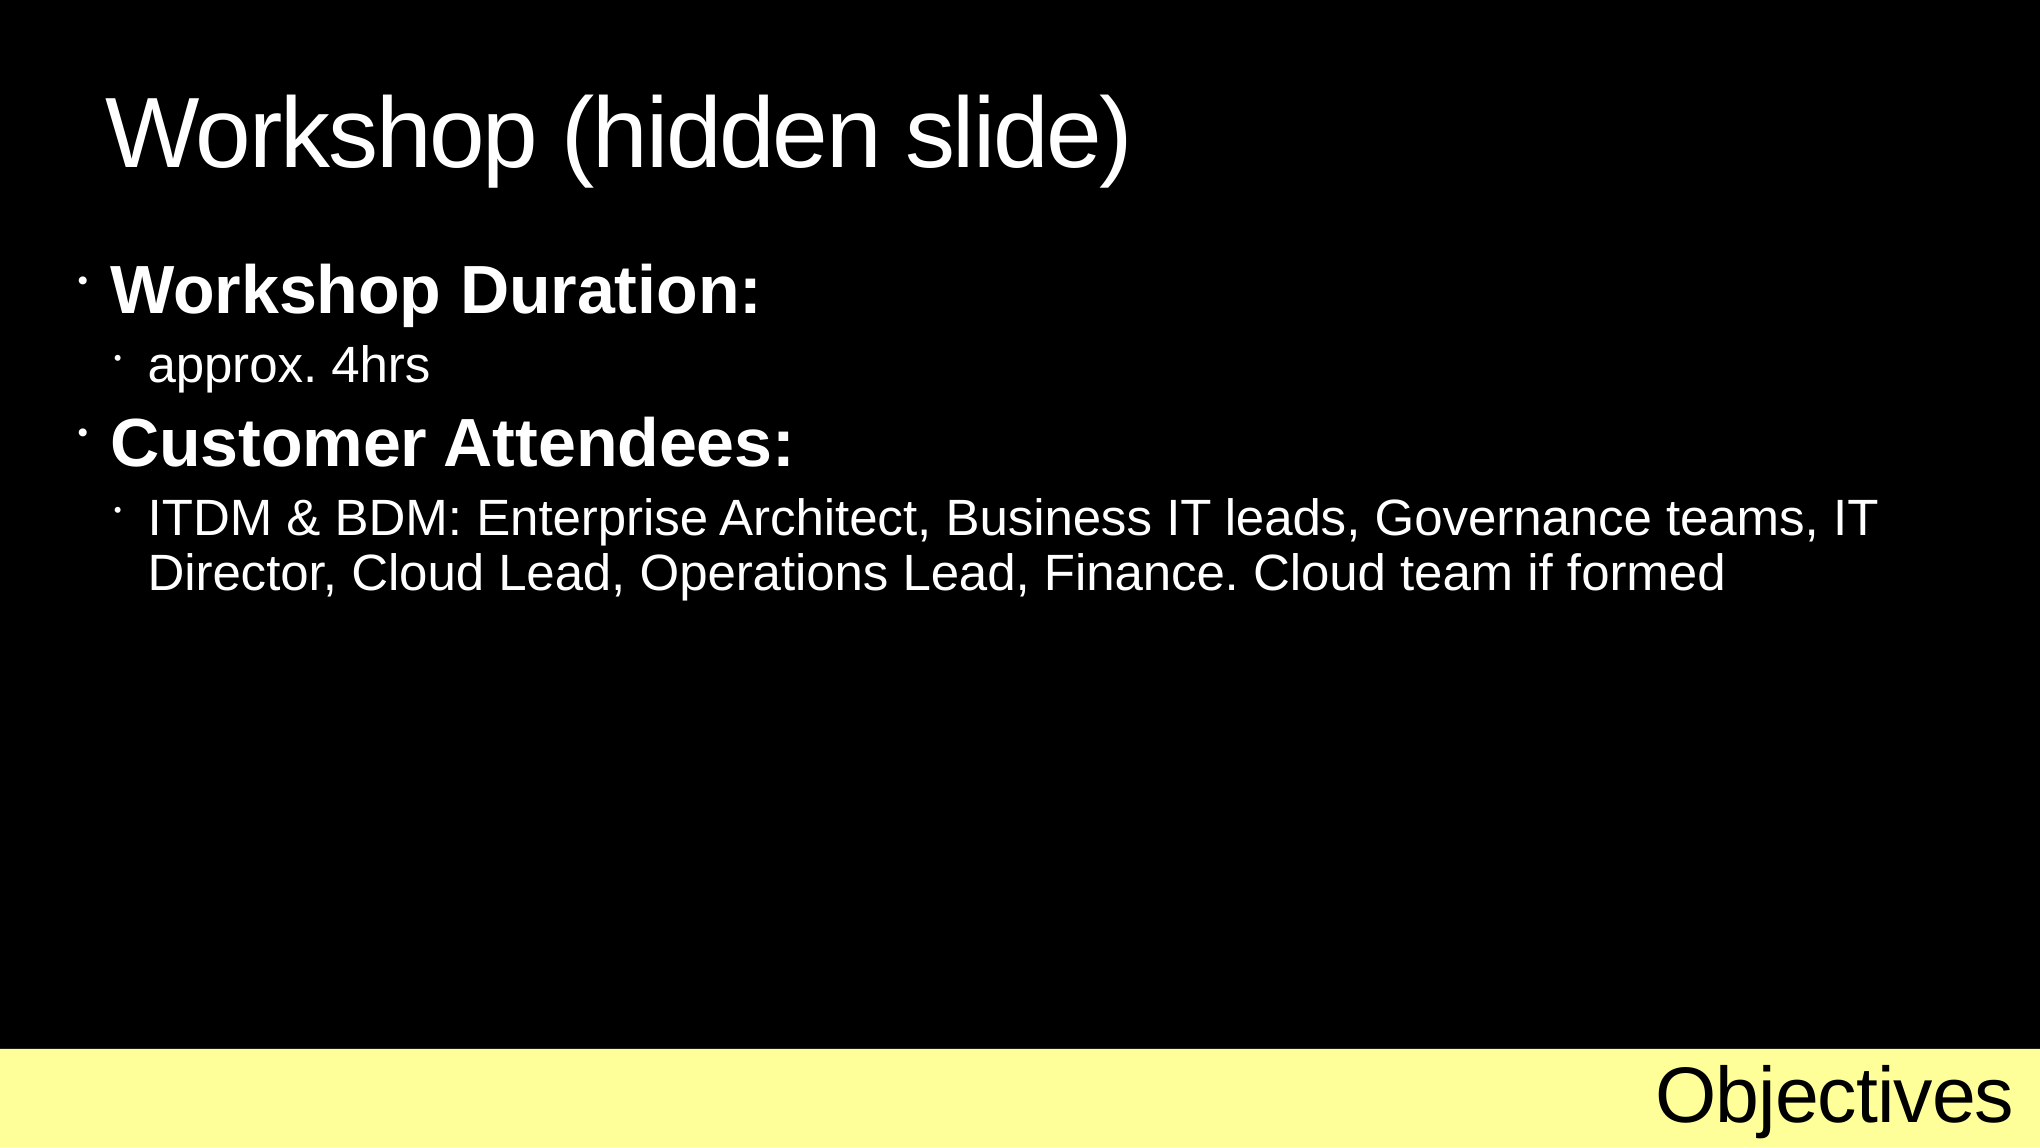

# Workshop (hidden slide)
Workshop Duration:
approx. 4hrs
Customer Attendees:
ITDM & BDM: Enterprise Architect, Business IT leads, Governance teams, IT Director, Cloud Lead, Operations Lead, Finance. Cloud team if formed
Objectives